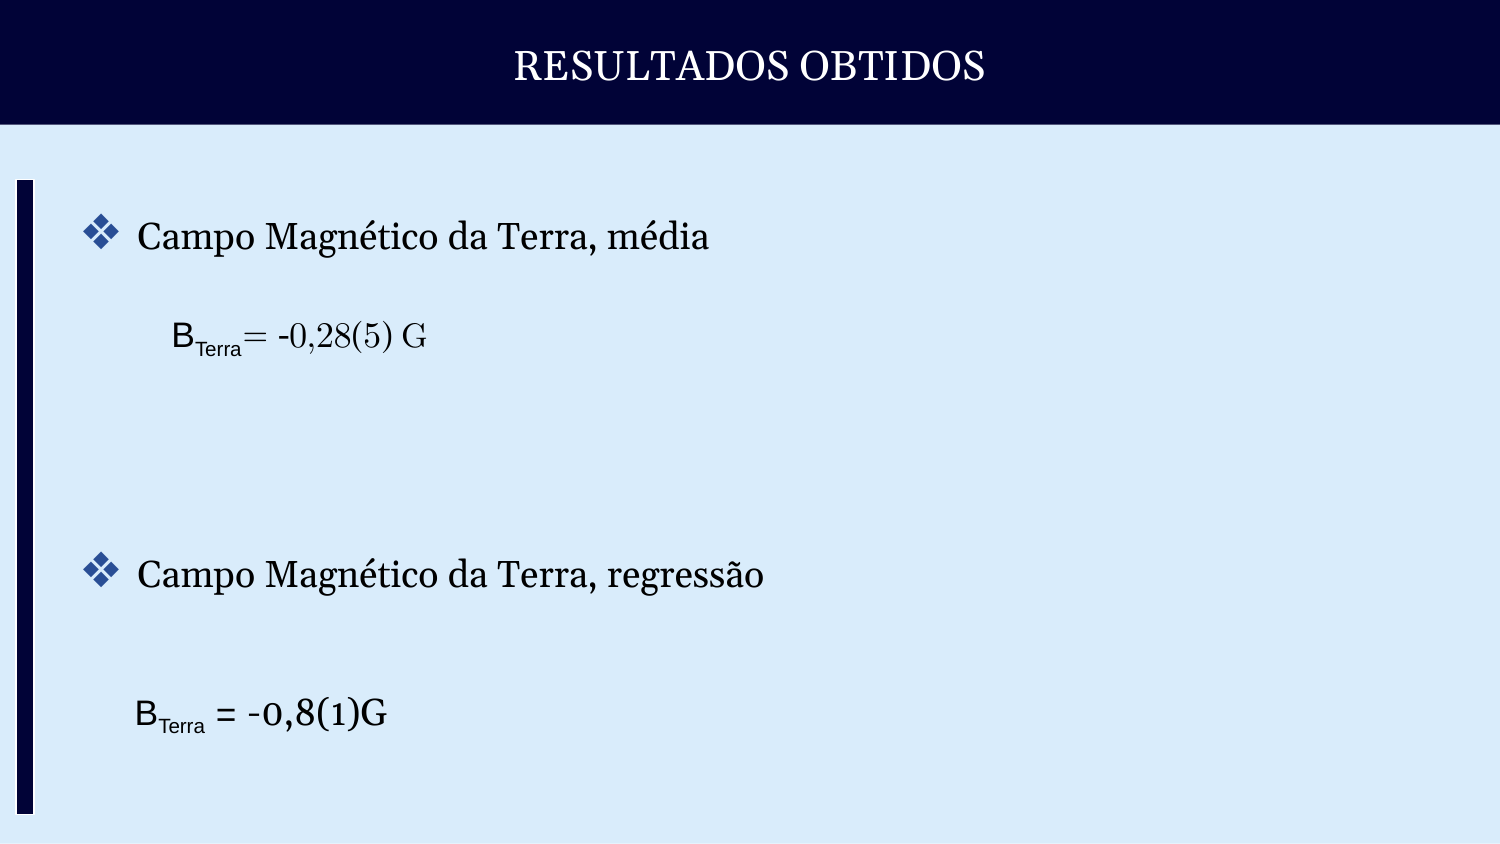

# RESULTADOS OBTIDOS

Campo Magnético da Terra, média

Campo Magnético da Terra, regressão

        BTerra = -0,8(1)G

BTerra= -0,28(5) G